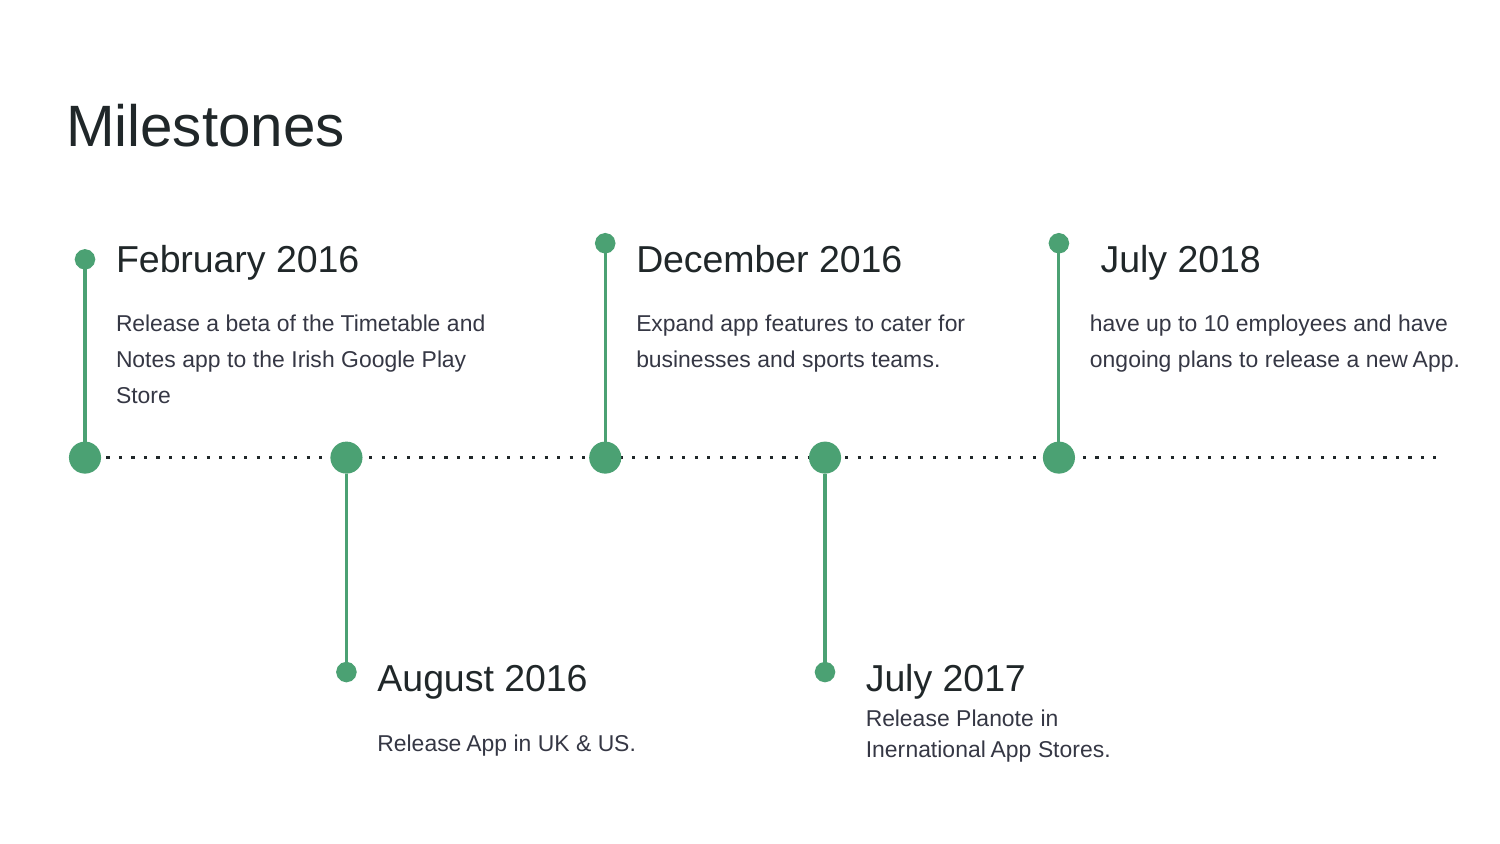

# Milestones
February 2016
Release a beta of the Timetable and Notes app to the Irish Google Play Store
December 2016
Expand app features to cater for businesses and sports teams.

 July 2018
have up to 10 employees and have ongoing plans to release a new App.

August 2016
Release App in UK & US.
July 2017
Release Planote in
Inernational App Stores.